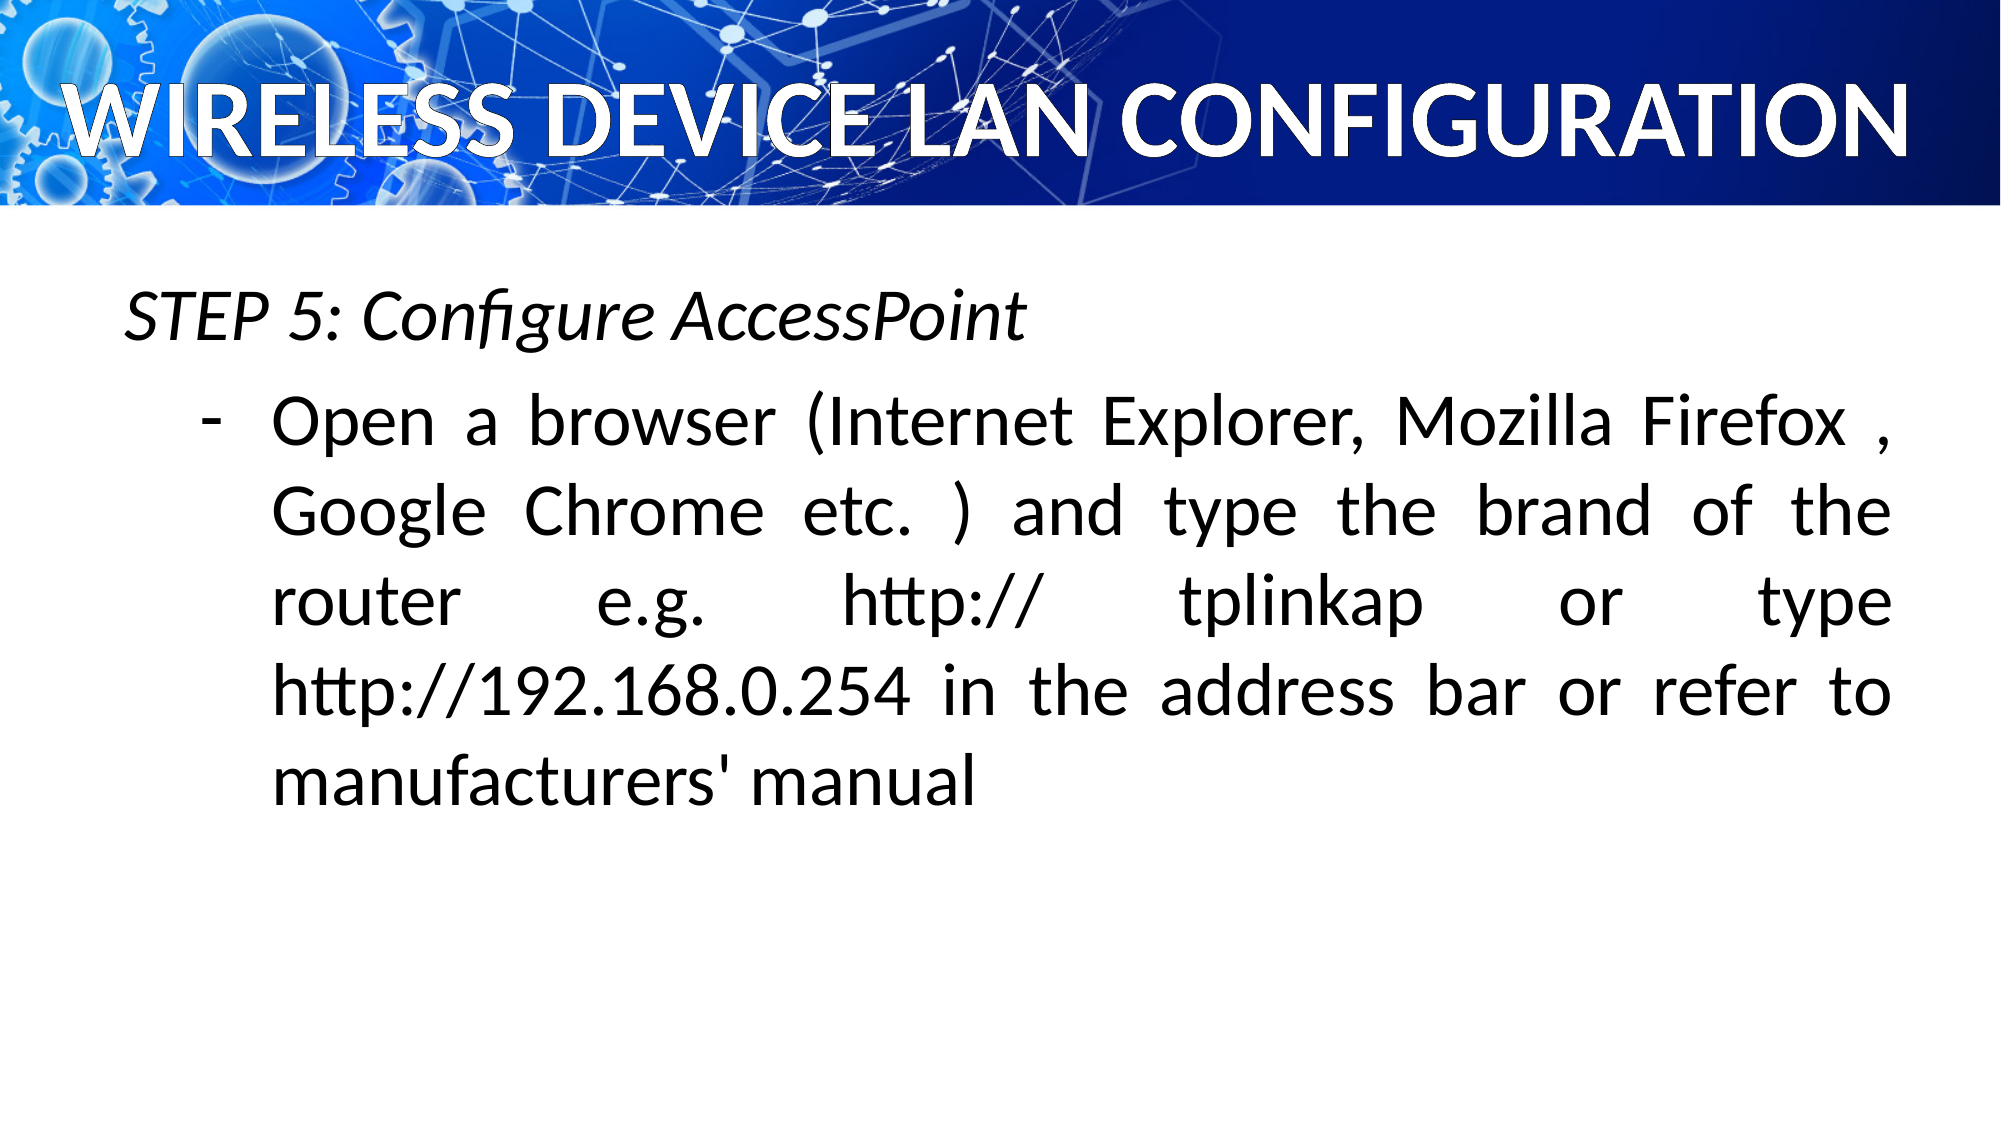

# WIRELESS DEVICE LAN CONFIGURATION
STEP 5: Configure AccessPoint
Open a browser (Internet Explorer, Mozilla Firefox , Google Chrome etc. ) and type the brand of the router e.g. http:// tplinkap or type http://192.168.0.254 in the address bar or refer to manufacturers' manual